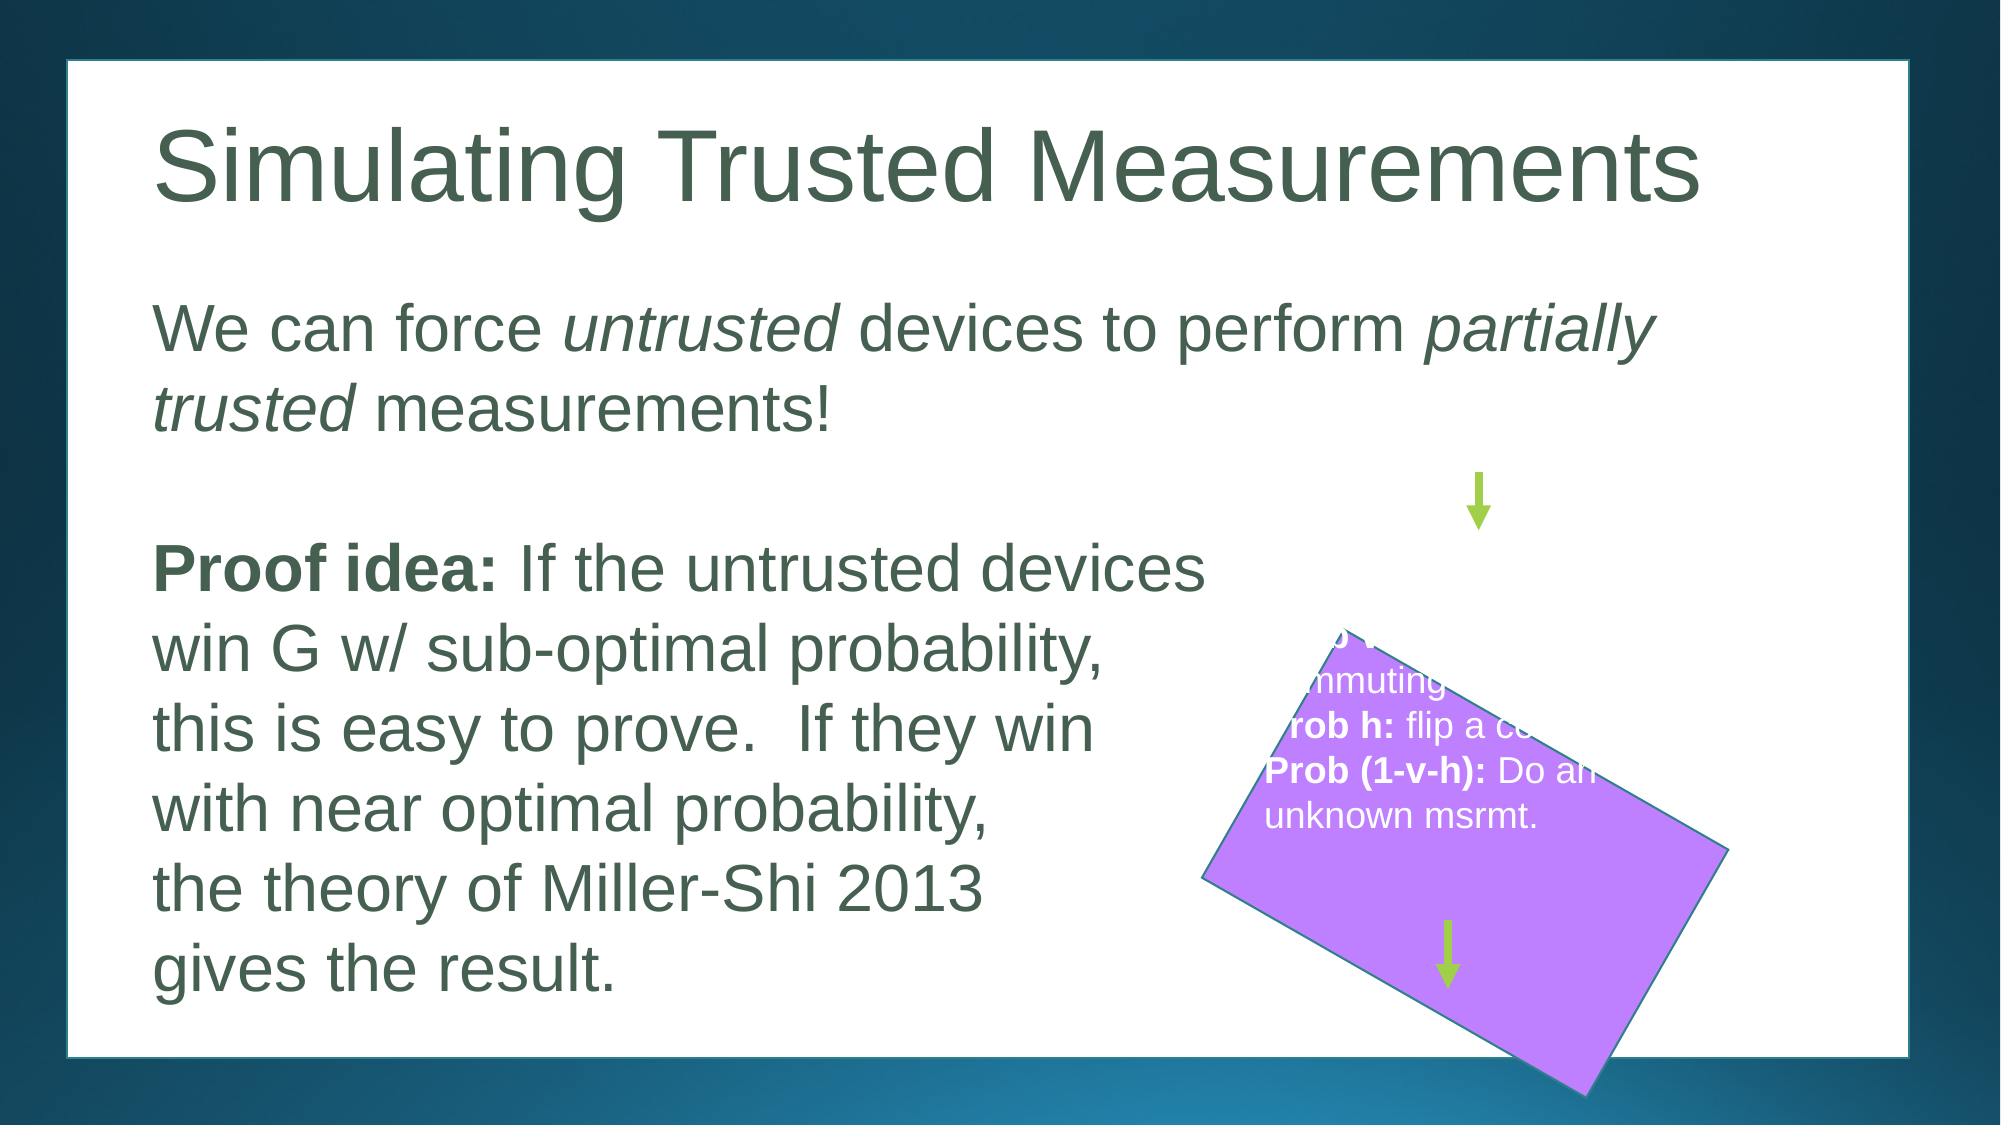

# Simulating Trusted Measurements
We can force untrusted devices to perform partially trusted measurements!

Proof idea: If the untrusted devices
win G w/ sub-optimal probability,
this is easy to prove.  If they win
with near optimal probability,
the theory of Miller-Shi 2013
gives the result.

Prob v: Do anti-
commuting msrmts
Prob h: flip a coin.
Prob (1-v-h): Do an
unknown msrmt.

11011                      1010010001011101010001011101101010001111111010100010 ….